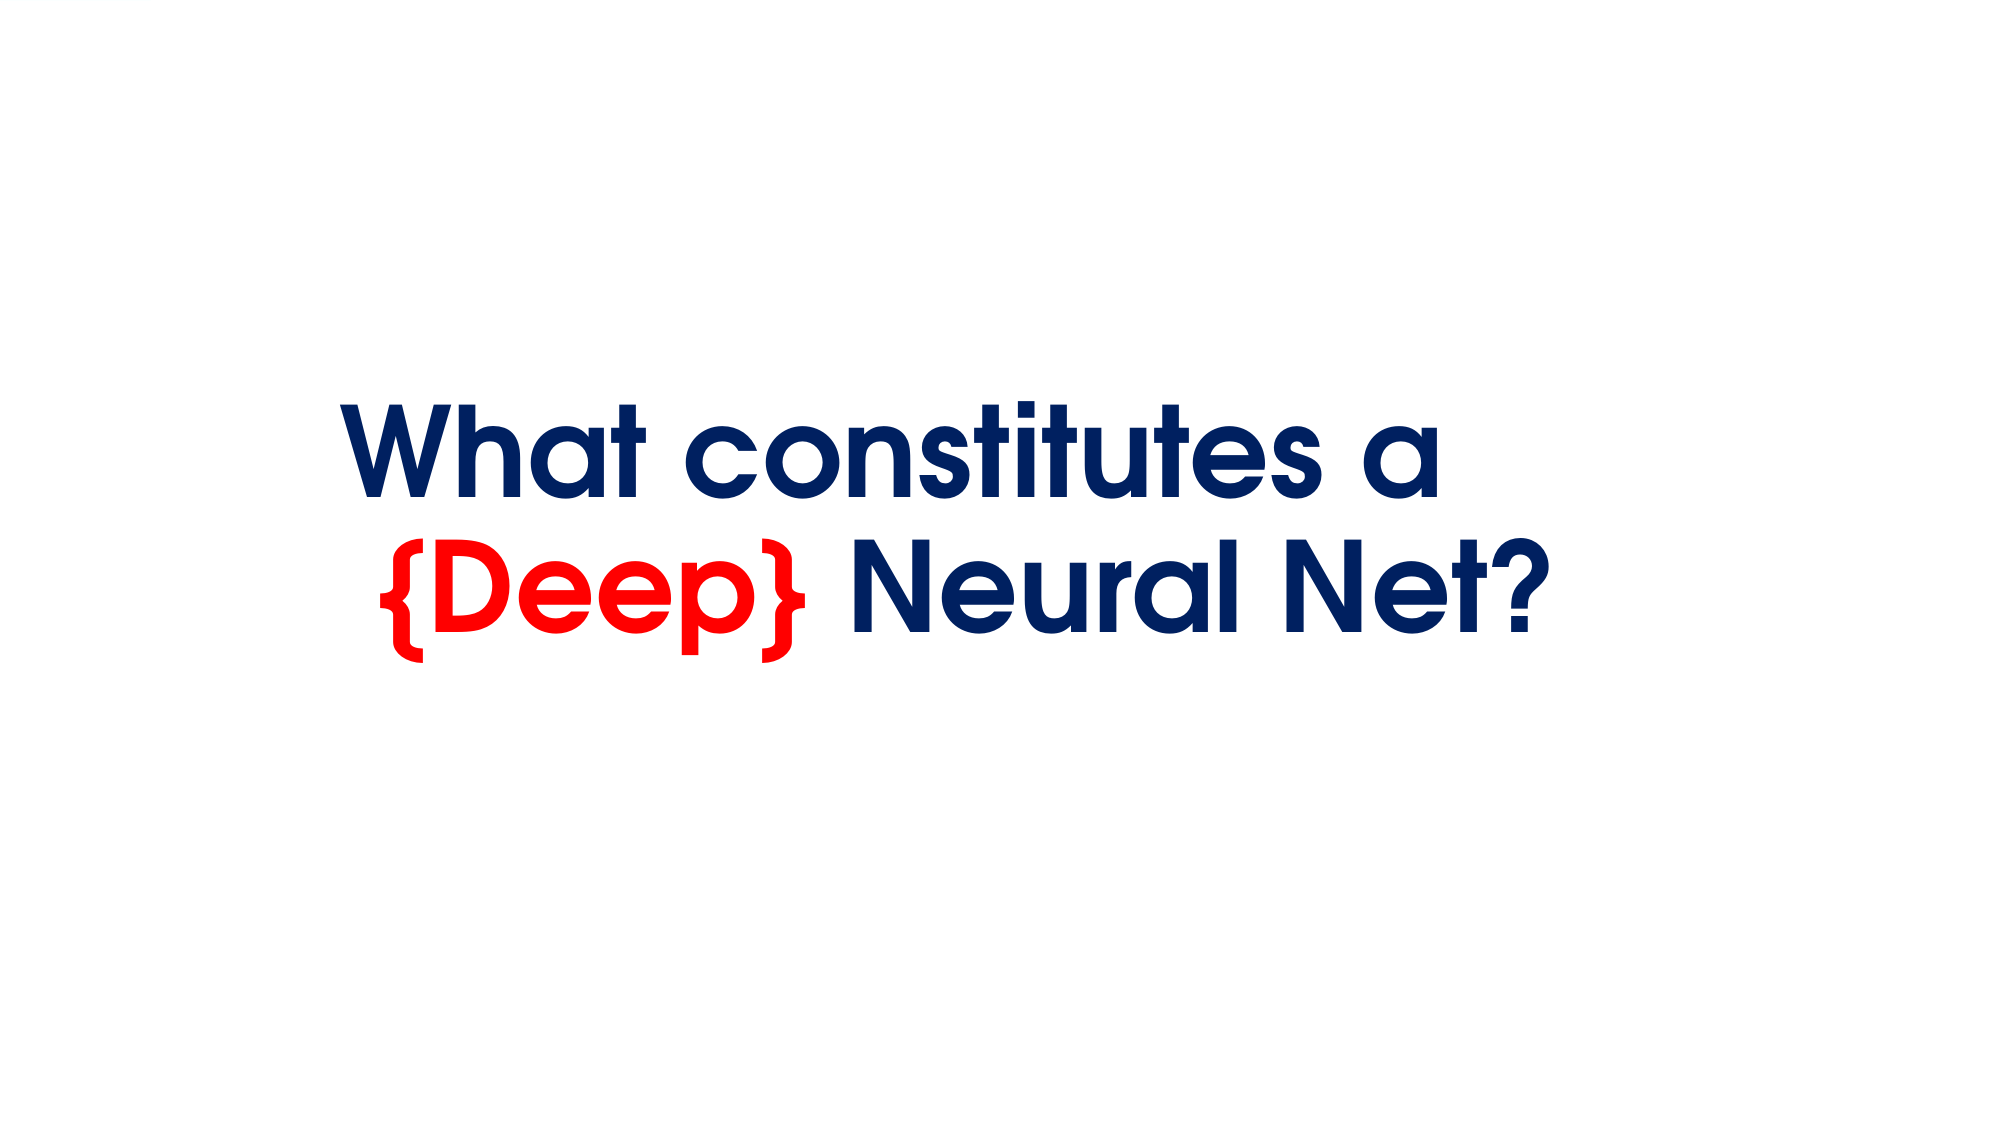

Simple Predicting Machine
What constitutes a
 {Deep} Neural Net?